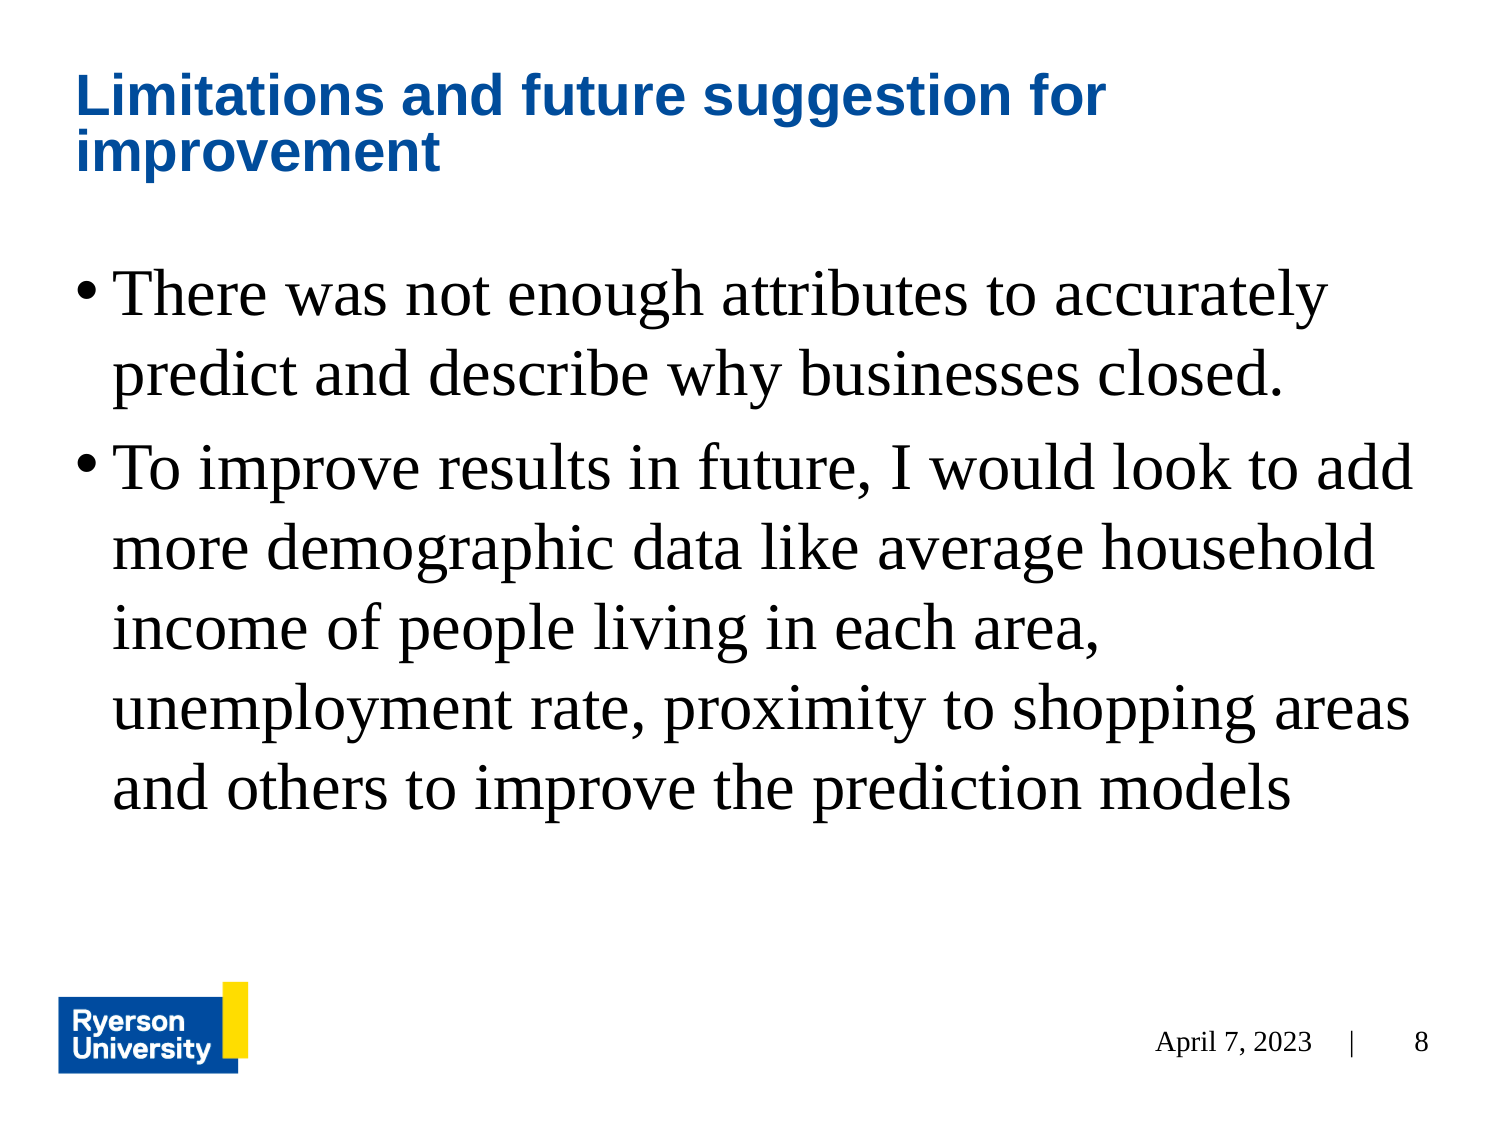

# Limitations and future suggestion for improvement
There was not enough attributes to accurately predict and describe why businesses closed.
To improve results in future, I would look to add more demographic data like average household income of people living in each area, unemployment rate, proximity to shopping areas and others to improve the prediction models
April 7, 2023     |
8